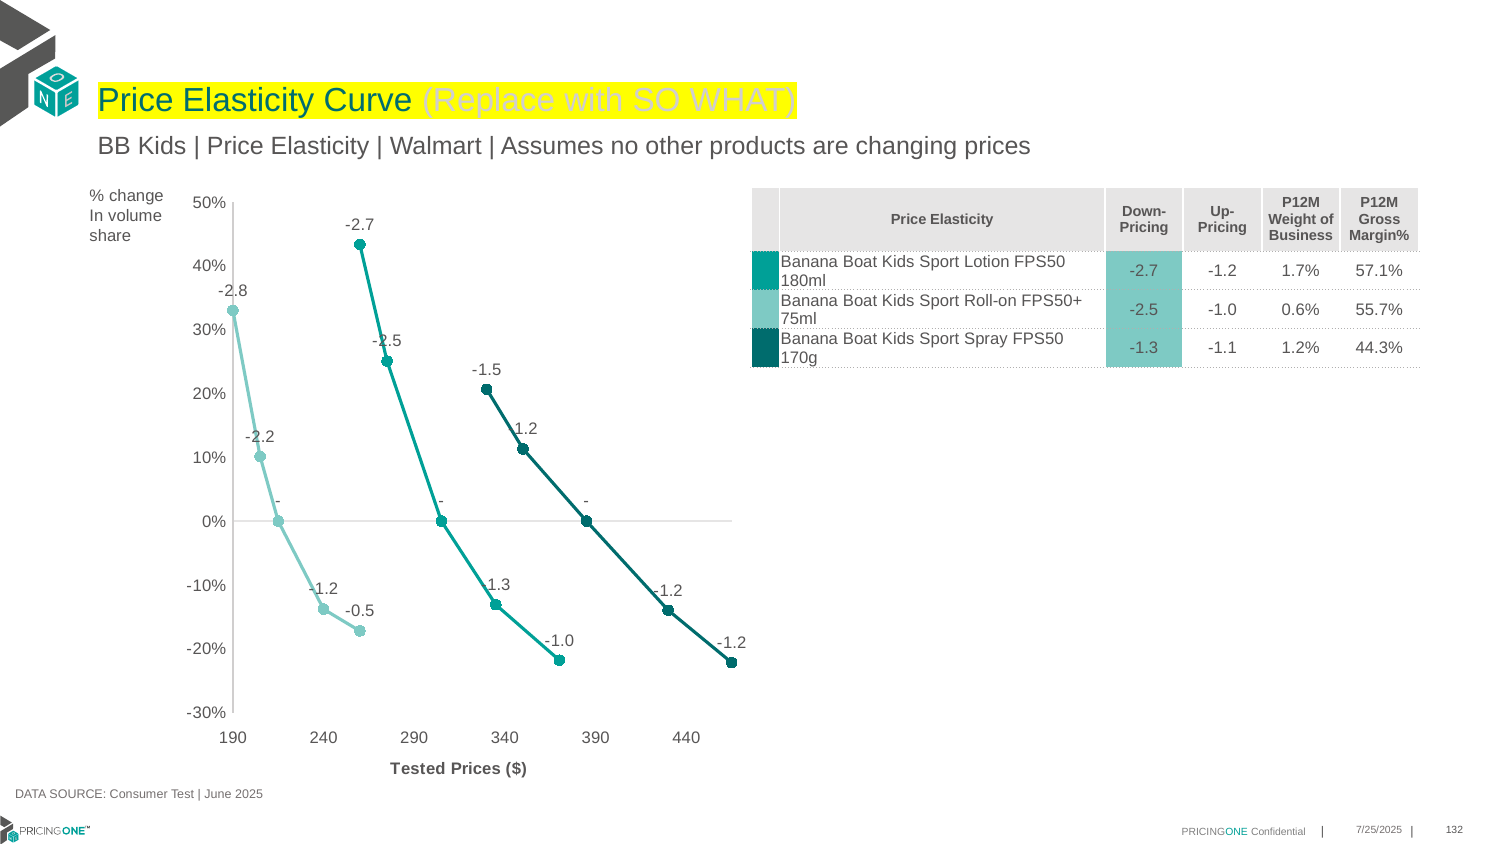

# Price Elasticity Curve (Replace with SO WHAT)
BB Kids | Price Elasticity | Walmart | Assumes no other products are changing prices
% change In volume share
|  | Price Elasticity | Down-Pricing | Up-Pricing | P12M Weight of Business | P12M Gross Margin% |
| --- | --- | --- | --- | --- | --- |
|  | Banana Boat Kids Sport Lotion FPS50 180ml | -2.7 | -1.2 | 1.7% | 57.1% |
|  | Banana Boat Kids Sport Roll-on FPS50+ 75ml | -2.5 | -1.0 | 0.6% | 55.7% |
|  | Banana Boat Kids Sport Spray FPS50 170g | -1.3 | -1.1 | 1.2% | 44.3% |

### Chart

| Category | Banana Boat Kids Sport Lotion FPS50 180ml | Banana Boat Kids Sport Roll-on FPS50+ 75ml | Banana Boat Kids Sport Spray FPS50 170g |
|---|---|---|---|
DATA SOURCE: Consumer Test | June 2025

7/25/2025
132